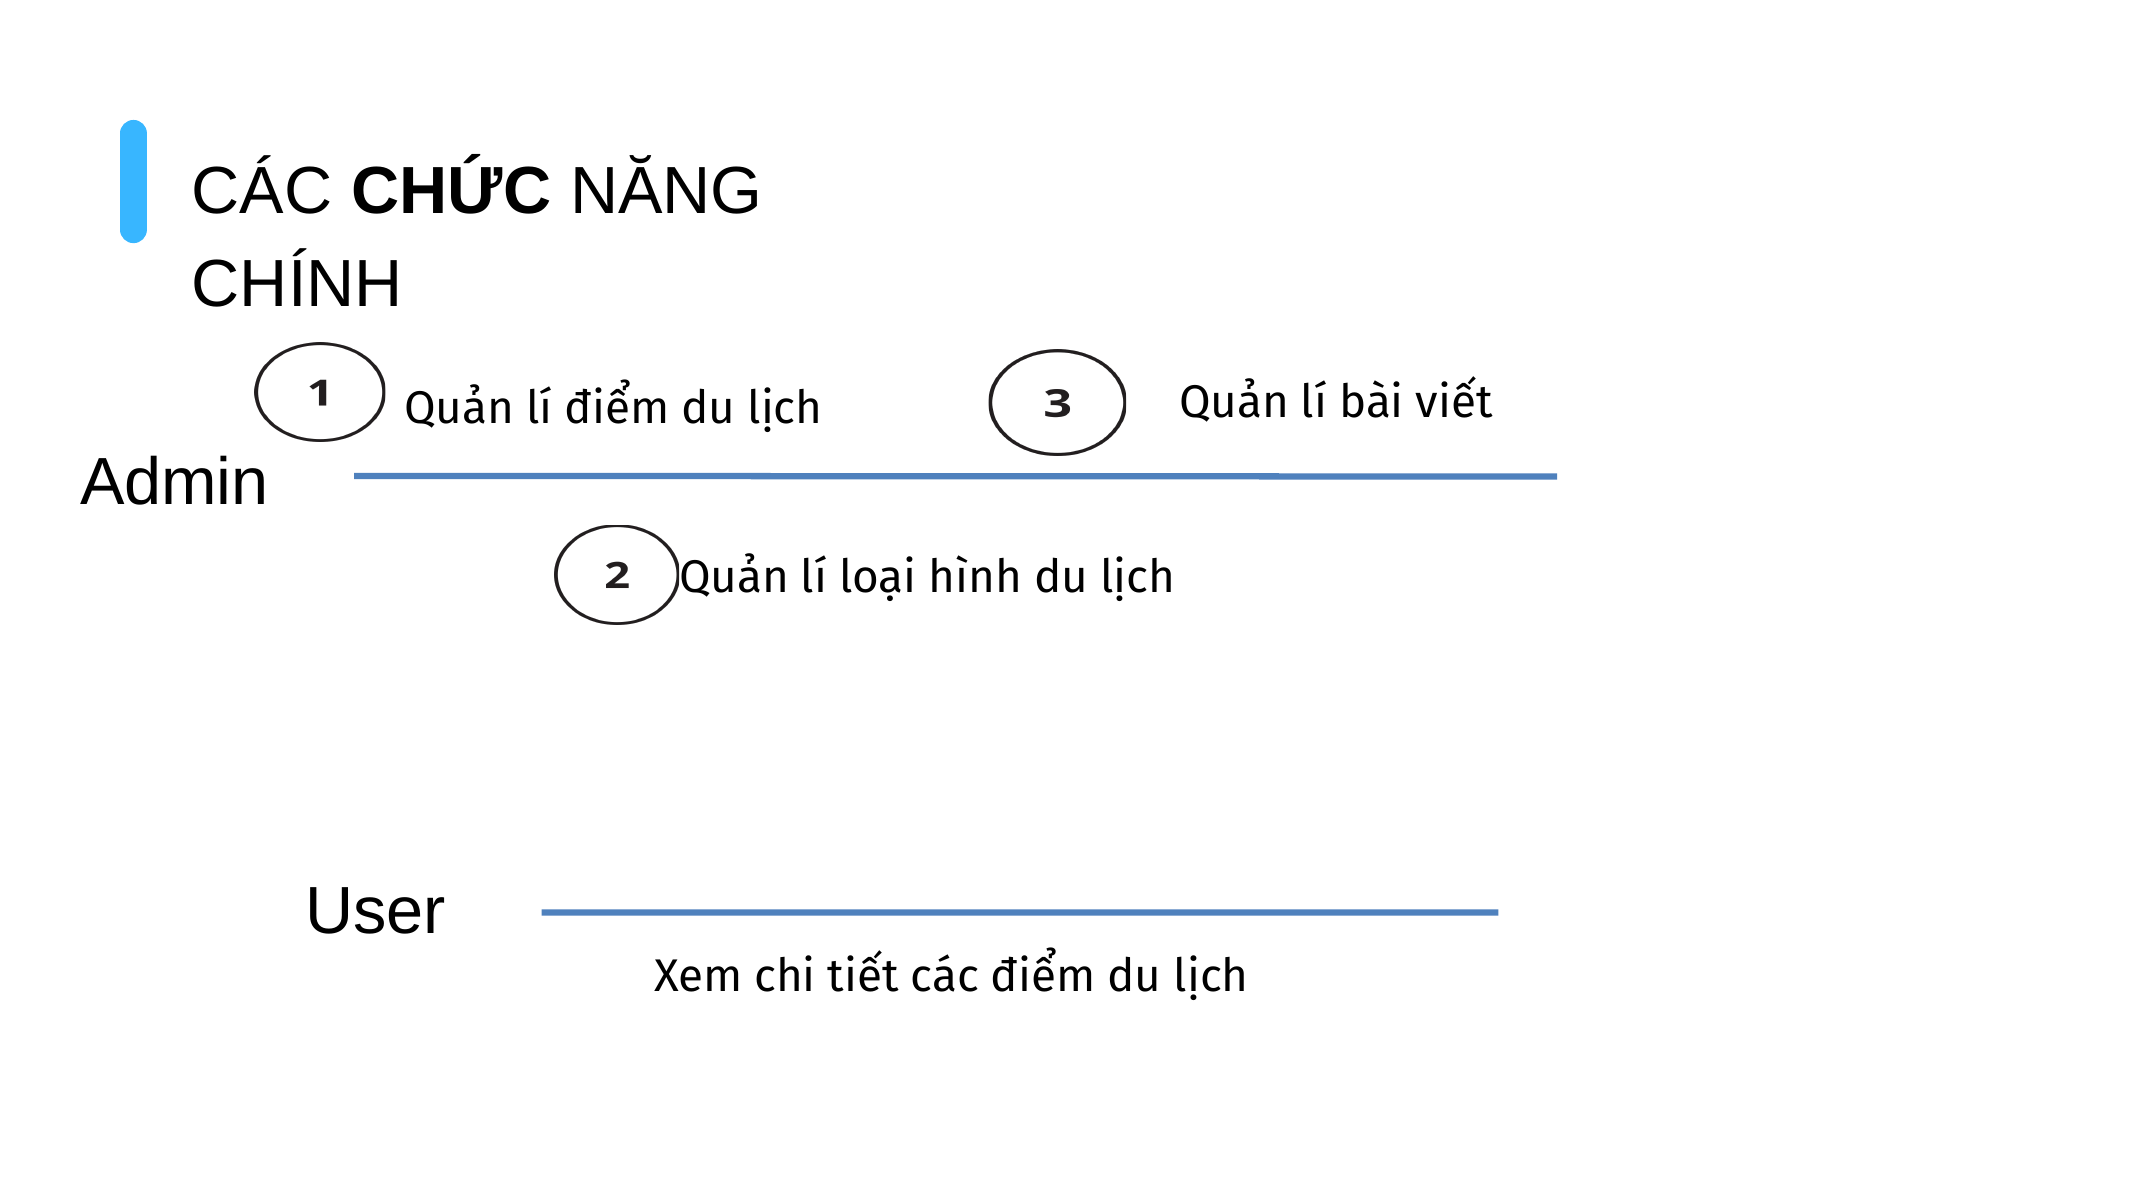

CÁC CHỨC NĂNG CHÍNH

Quản lí bài viết
Quản lí điểm du lịch
Admin

Quản lí loại hình du lịch
User
Xem chi tiết các điểm du lịch